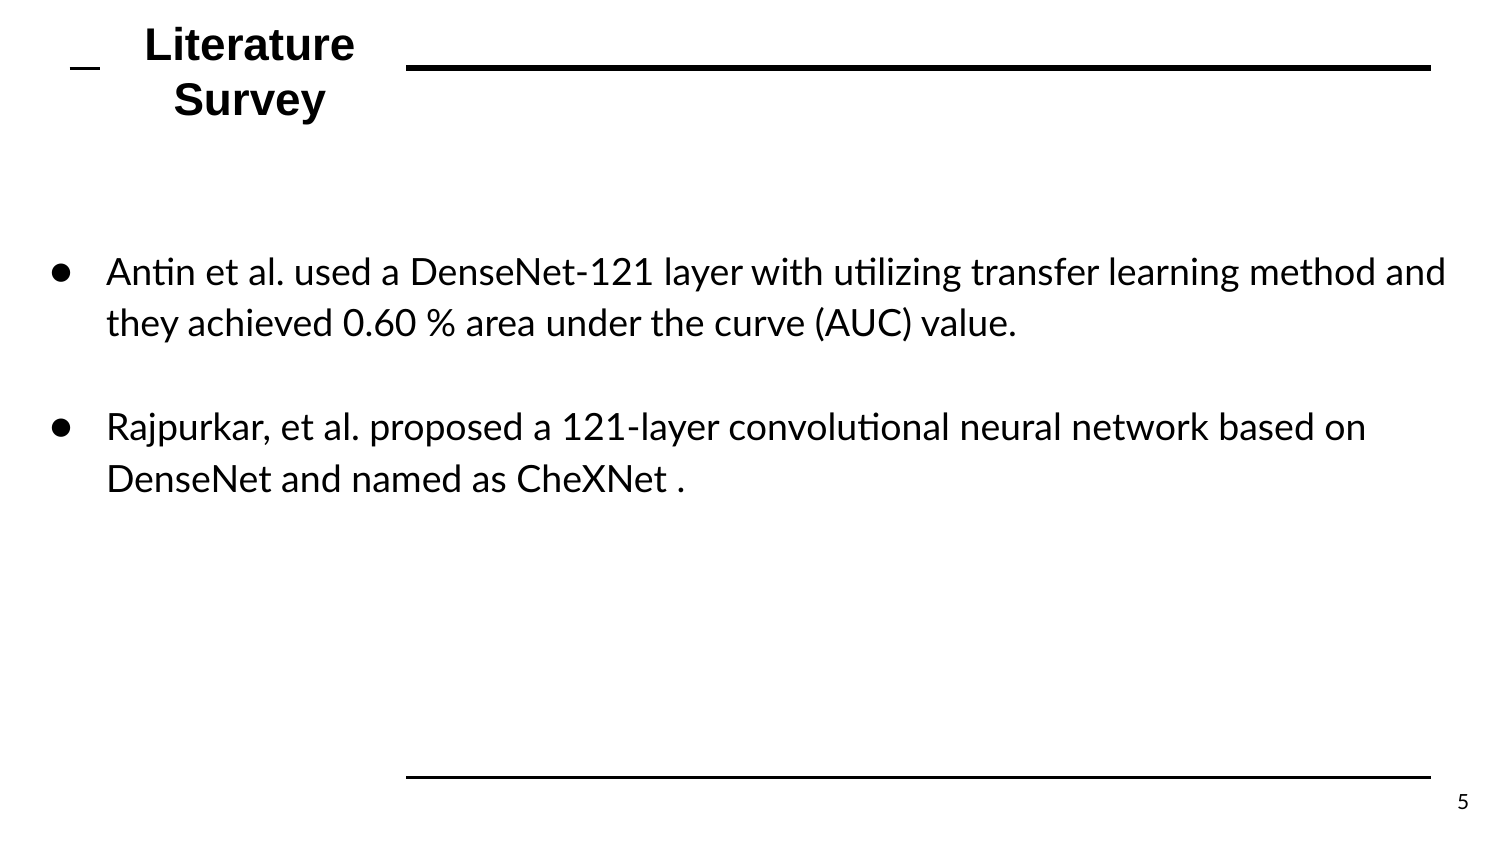

# Literature Survey

Antin et al. used a DenseNet-121 layer with utilizing transfer learning method and they achieved 0.60 % area under the curve (AUC) value.

Rajpurkar, et al. proposed a 121-layer convolutional neural network based on DenseNet and named as CheXNet .
5